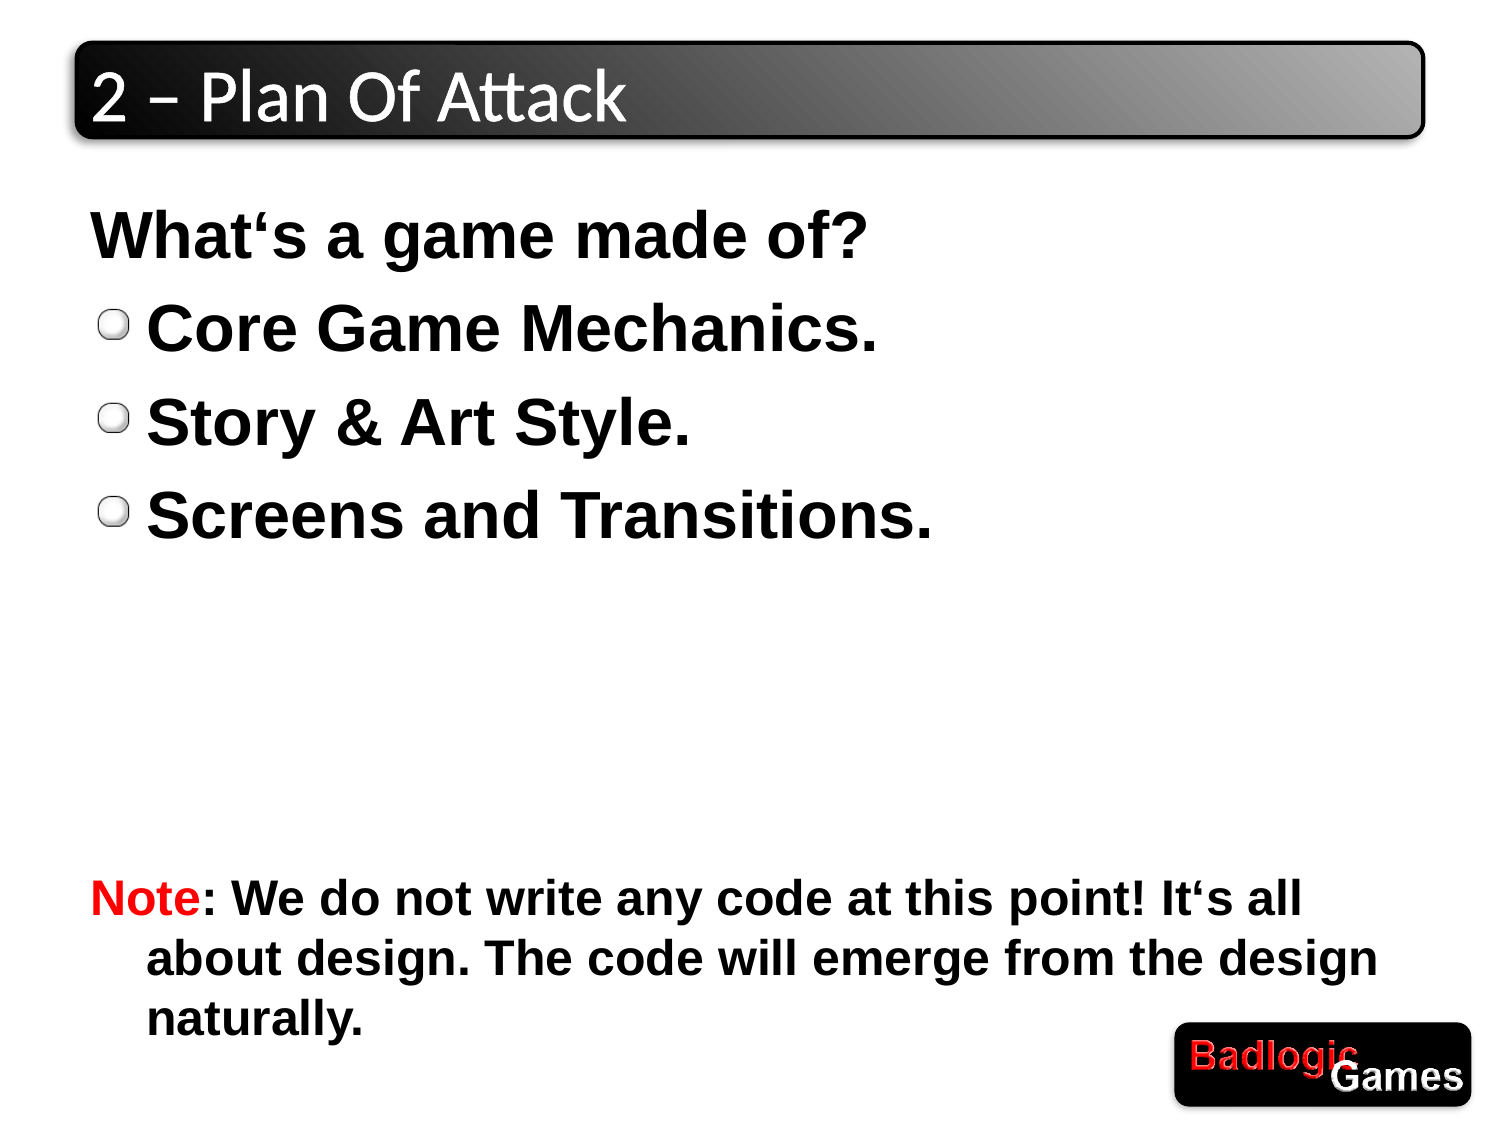

# 2 – Plan Of Attack
What‘s a game made of?
Core Game Mechanics.
Story & Art Style.
Screens and Transitions.

Note: We do not write any code at this point! It‘s all about design. The code will emerge from the design naturally.